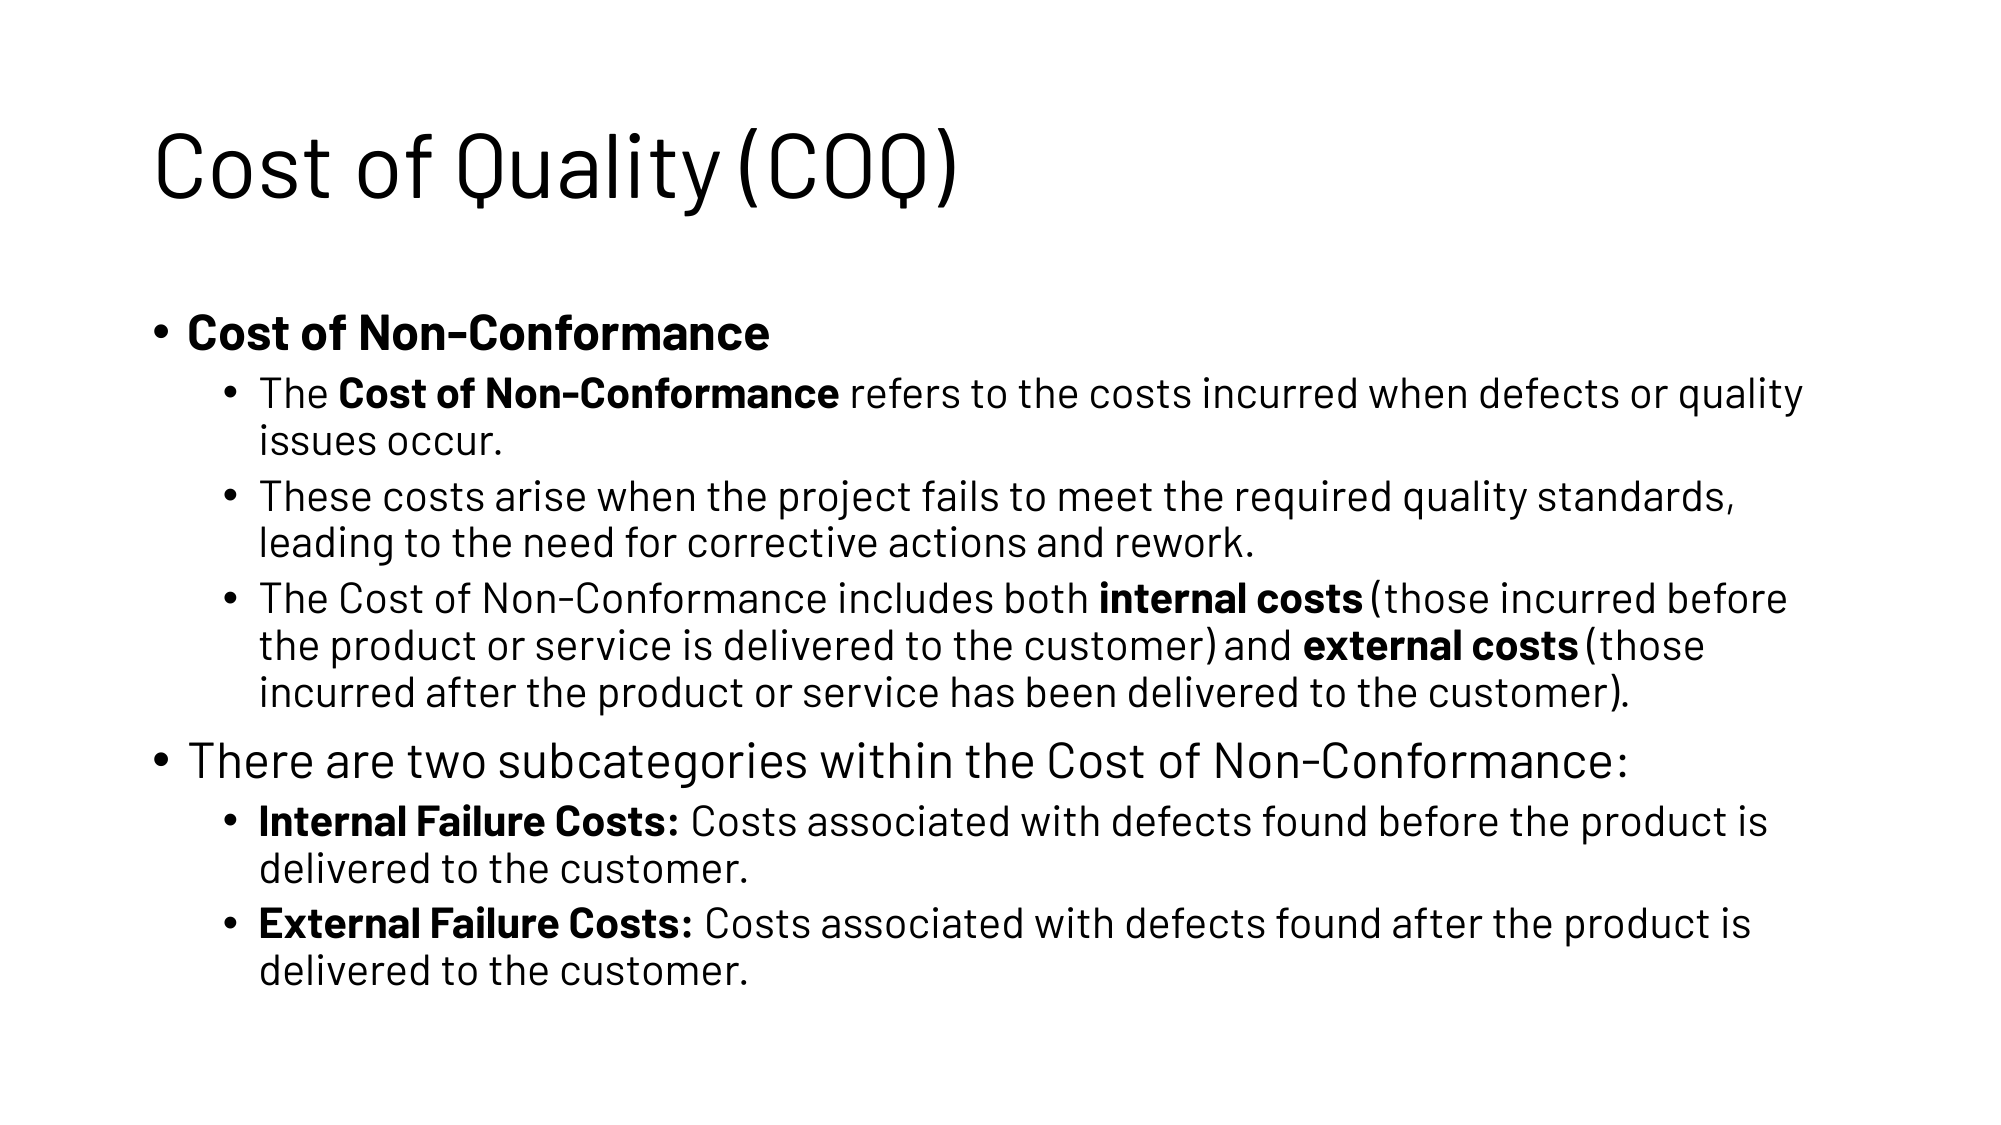

# Cost of Quality (COQ)
Cost of Non-Conformance
The Cost of Non-Conformance refers to the costs incurred when defects or quality issues occur.
These costs arise when the project fails to meet the required quality standards, leading to the need for corrective actions and rework.
The Cost of Non-Conformance includes both internal costs (those incurred before the product or service is delivered to the customer) and external costs (those incurred after the product or service has been delivered to the customer).
There are two subcategories within the Cost of Non-Conformance:
Internal Failure Costs: Costs associated with defects found before the product is delivered to the customer.
External Failure Costs: Costs associated with defects found after the product is delivered to the customer.